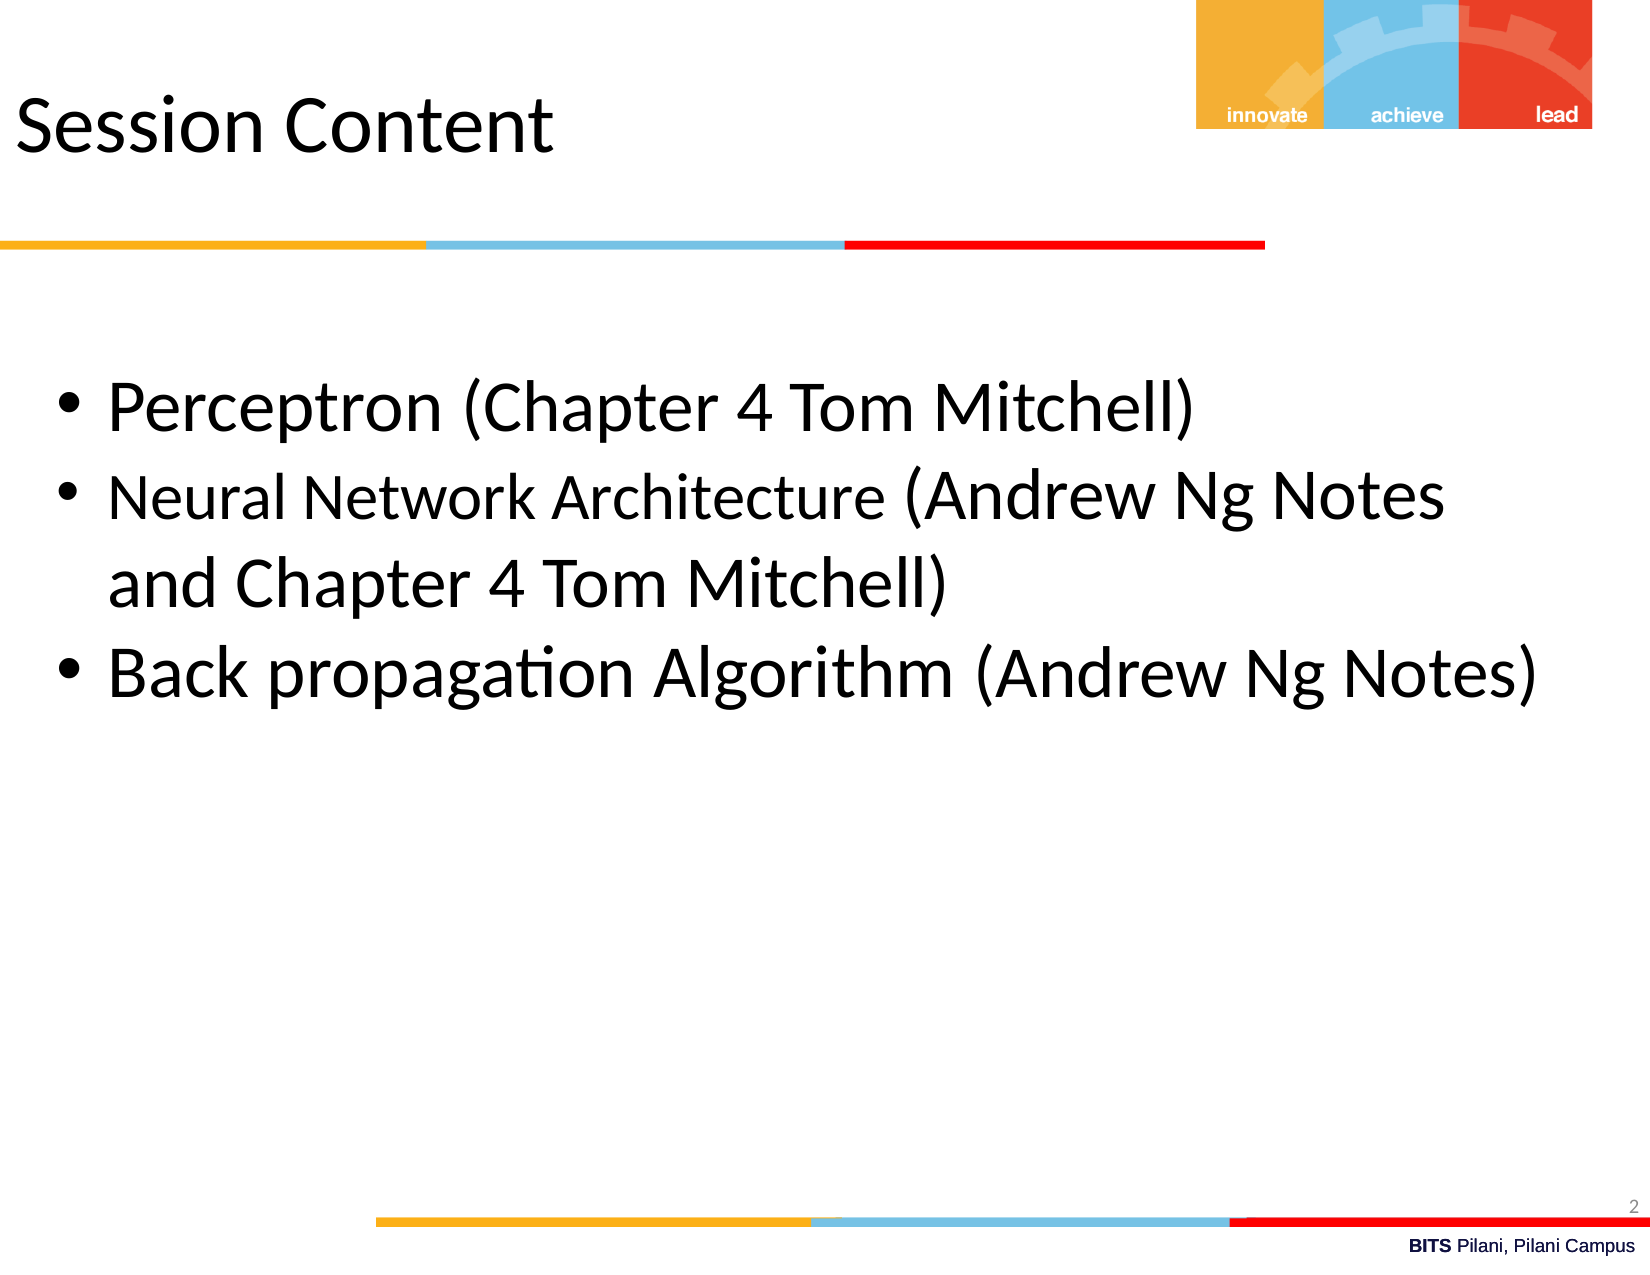

Session Content

Perceptron (Chapter 4 Tom Mitchell)
Neural Network Architecture (Andrew Ng Notes and Chapter 4 Tom Mitchell)
Back propagation Algorithm (Andrew Ng Notes)
2